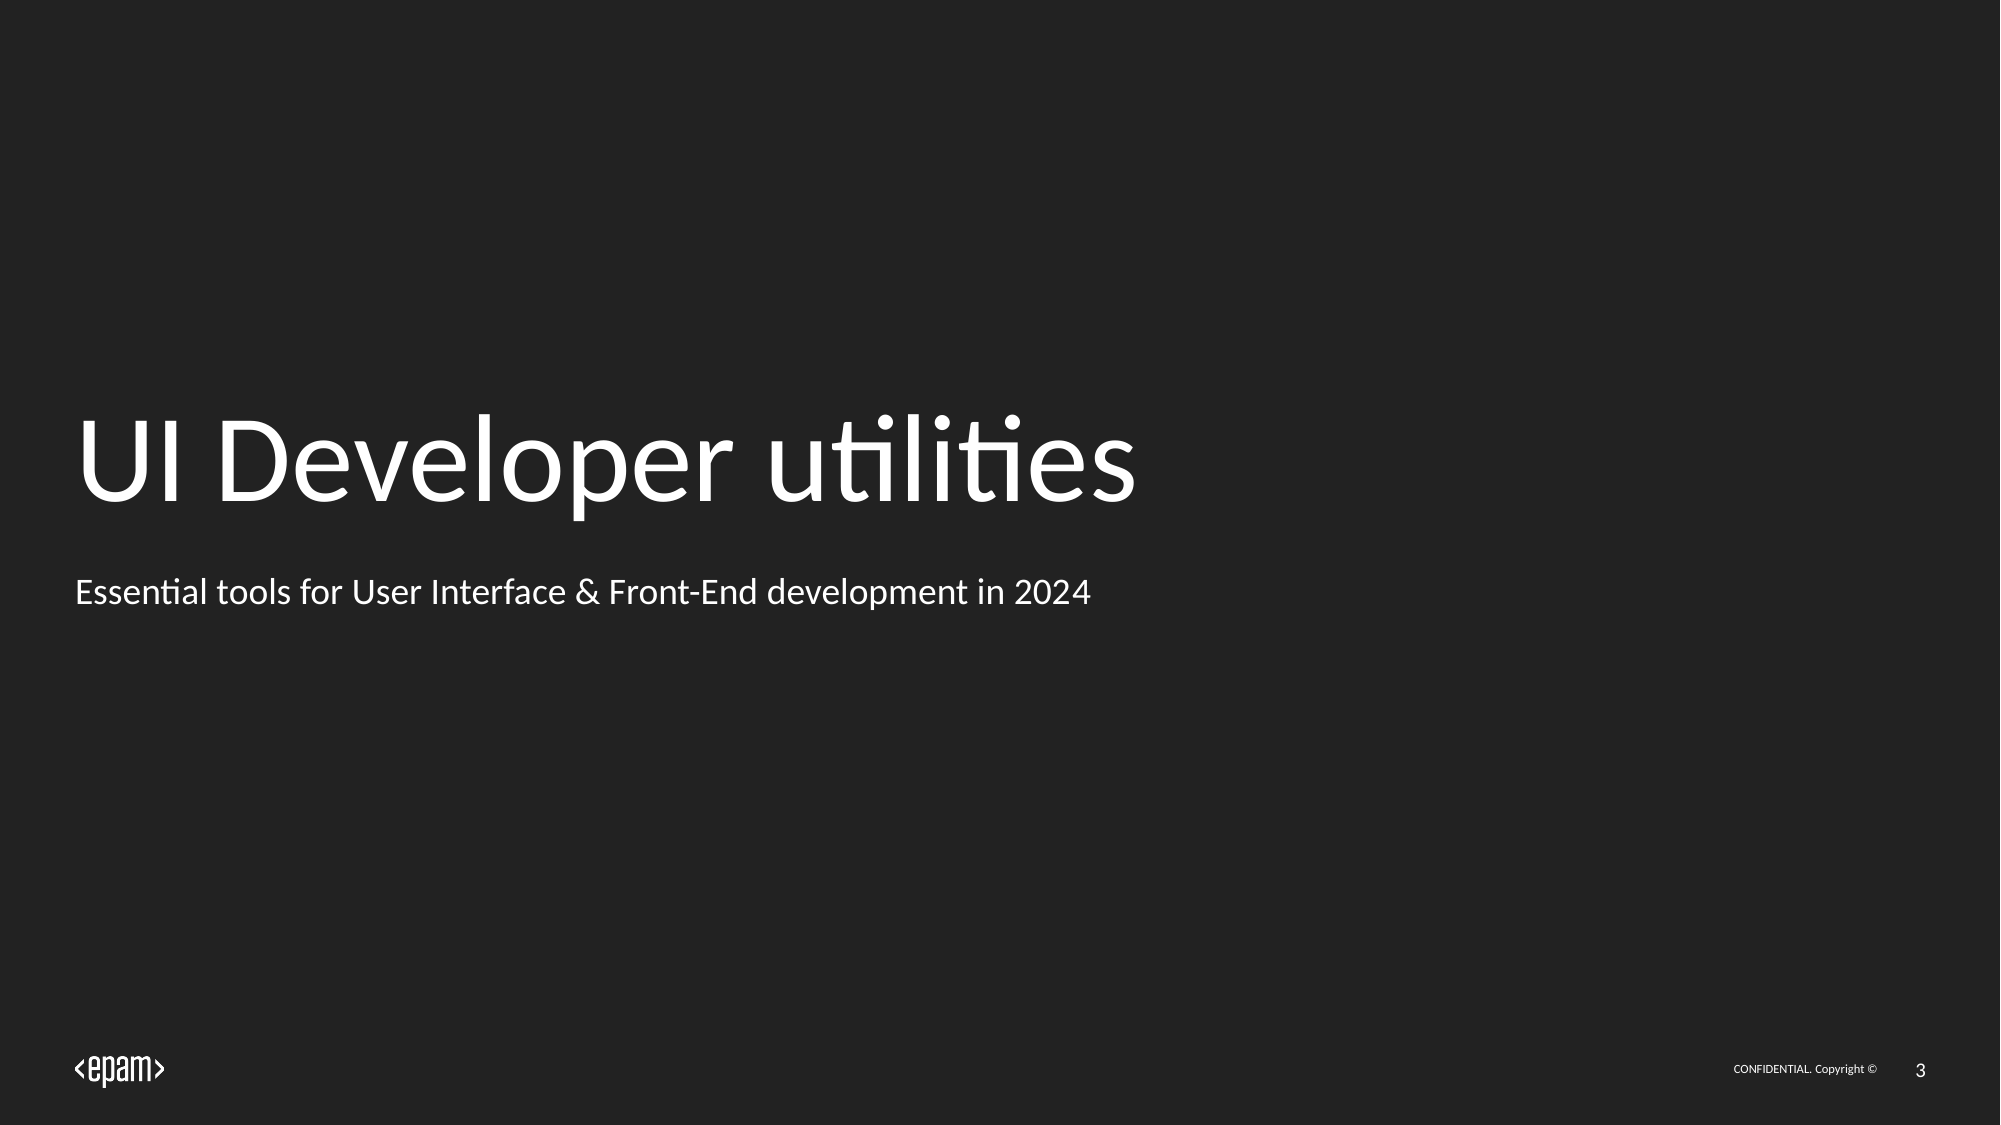

# UI Developer utilities
Essential tools for User Interface & Front-End development in 2024